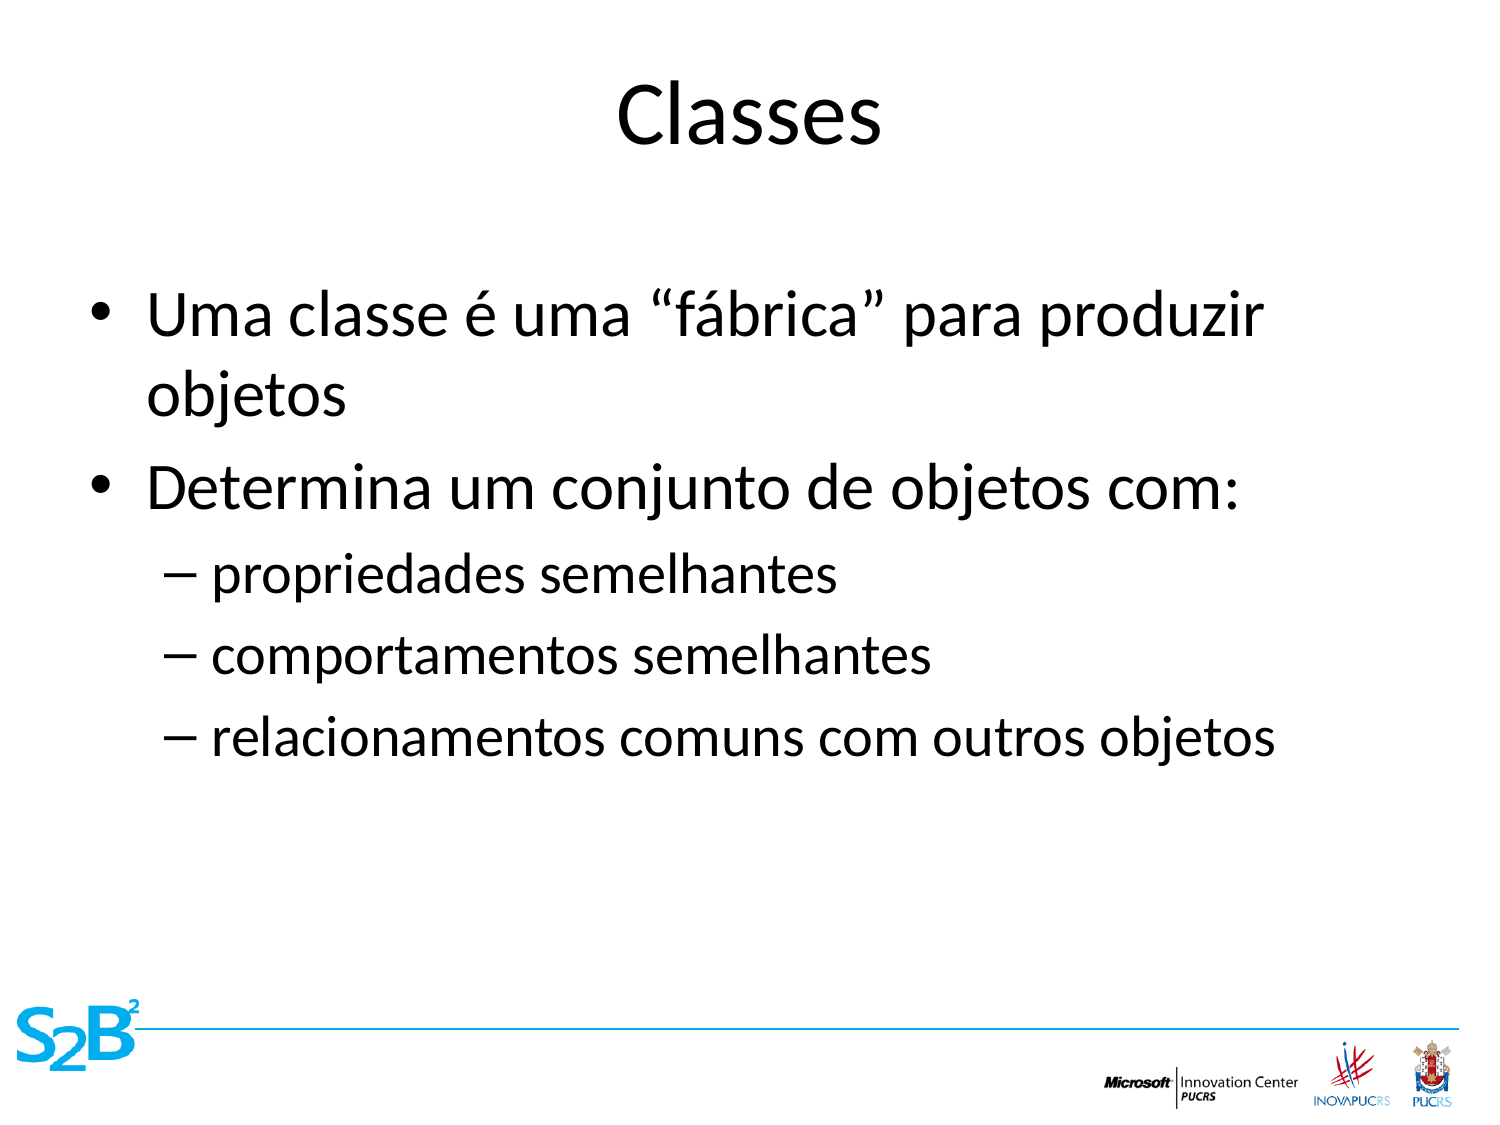

# Classes
Uma classe é uma “fábrica” para produzir objetos
Determina um conjunto de objetos com:
propriedades semelhantes
comportamentos semelhantes
relacionamentos comuns com outros objetos